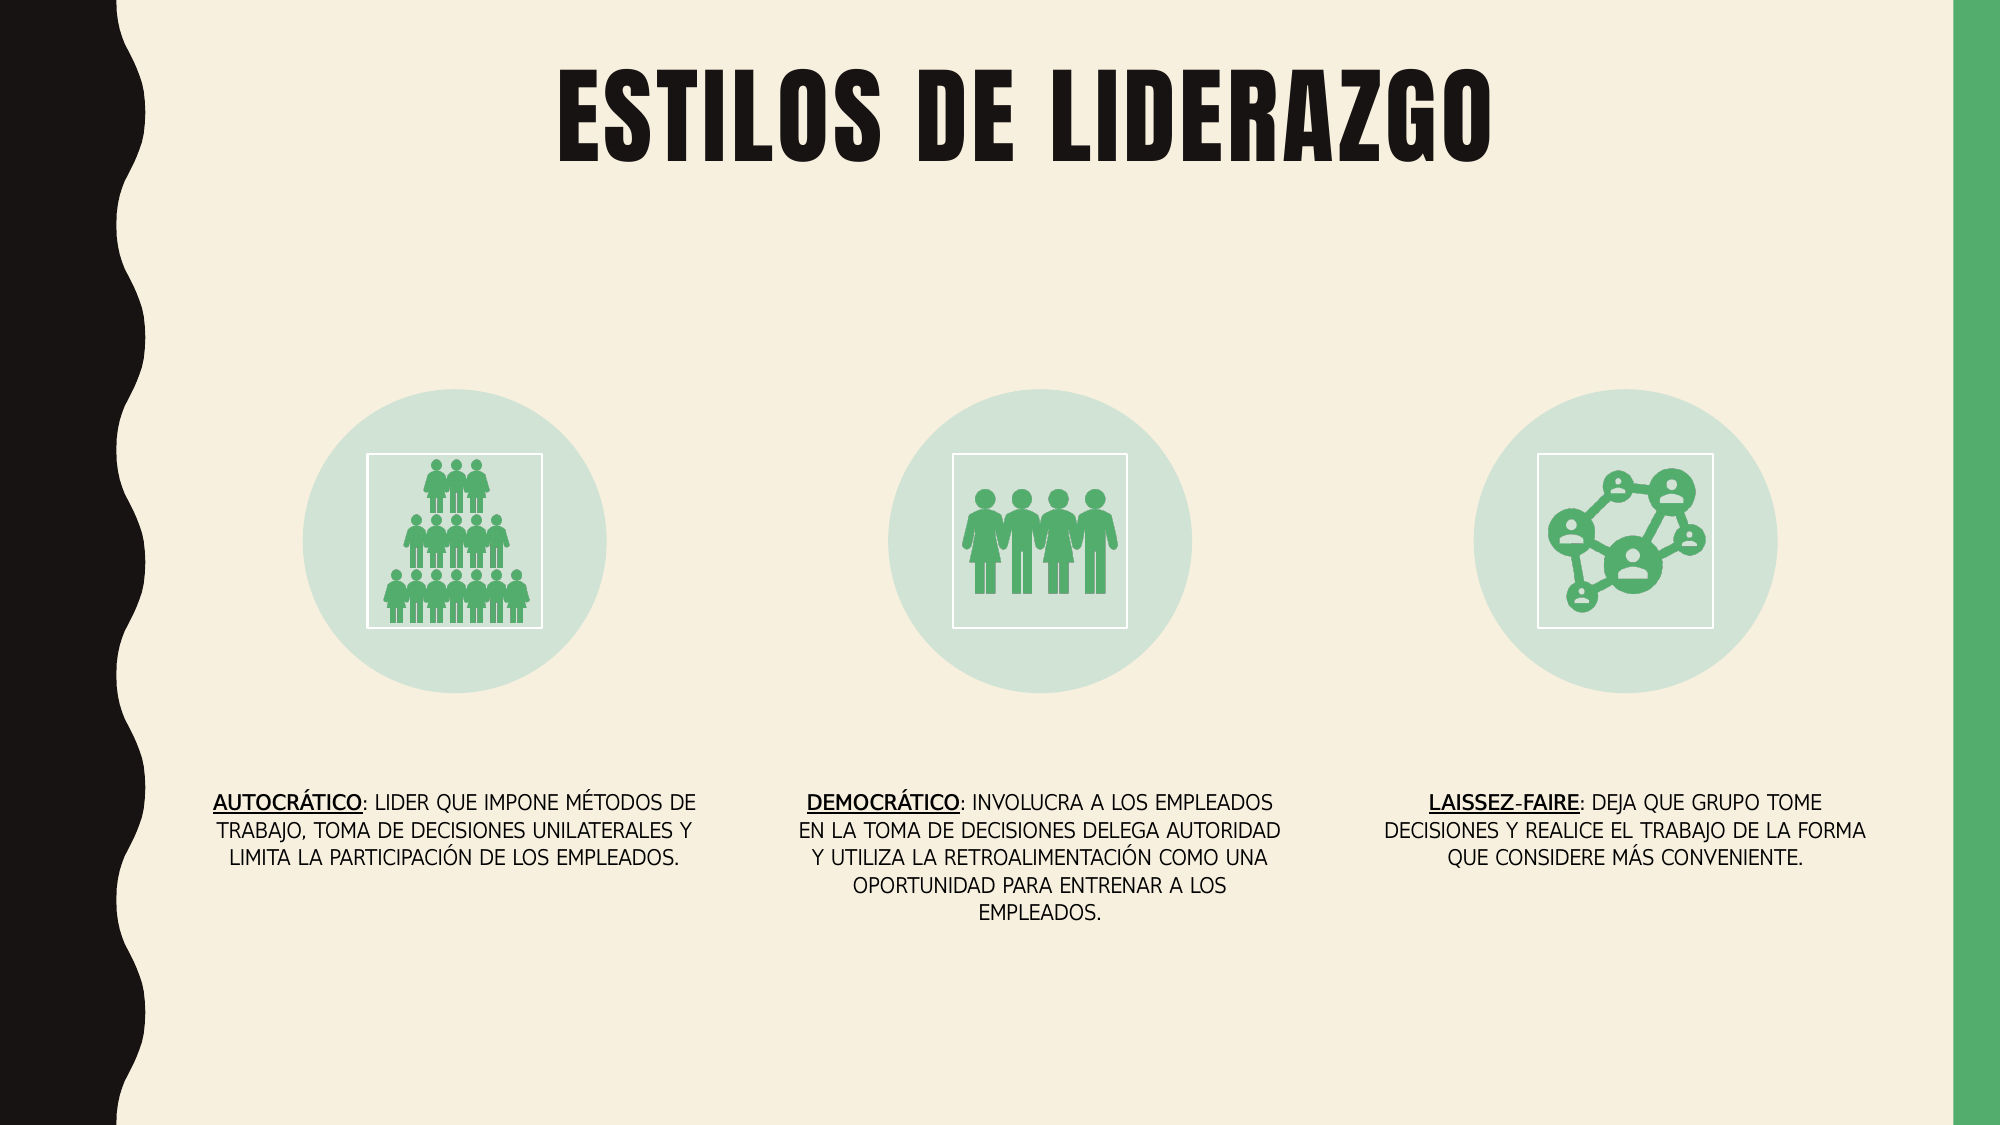

# ESTILOS DE LIDERAZGO
AUTOCRÁTICO: LIDER QUE IMPONE MÉTODOS DE TRABAJO, TOMA DE DECISIONES UNILATERALES Y LIMITA LA PARTICIPACIÓN DE LOS EMPLEADOS.
DEMOCRÁTICO: INVOLUCRA A LOS EMPLEADOS EN LA TOMA DE DECISIONES DELEGA AUTORIDAD Y UTILIZA LA RETROALIMENTACIÓN COMO UNA OPORTUNIDAD PARA ENTRENAR A LOS EMPLEADOS.
LAISSEZ-FAIRE: DEJA QUE GRUPO TOME DECISIONES Y REALICE EL TRABAJO DE LA FORMA QUE CONSIDERE MÁS CONVENIENTE.